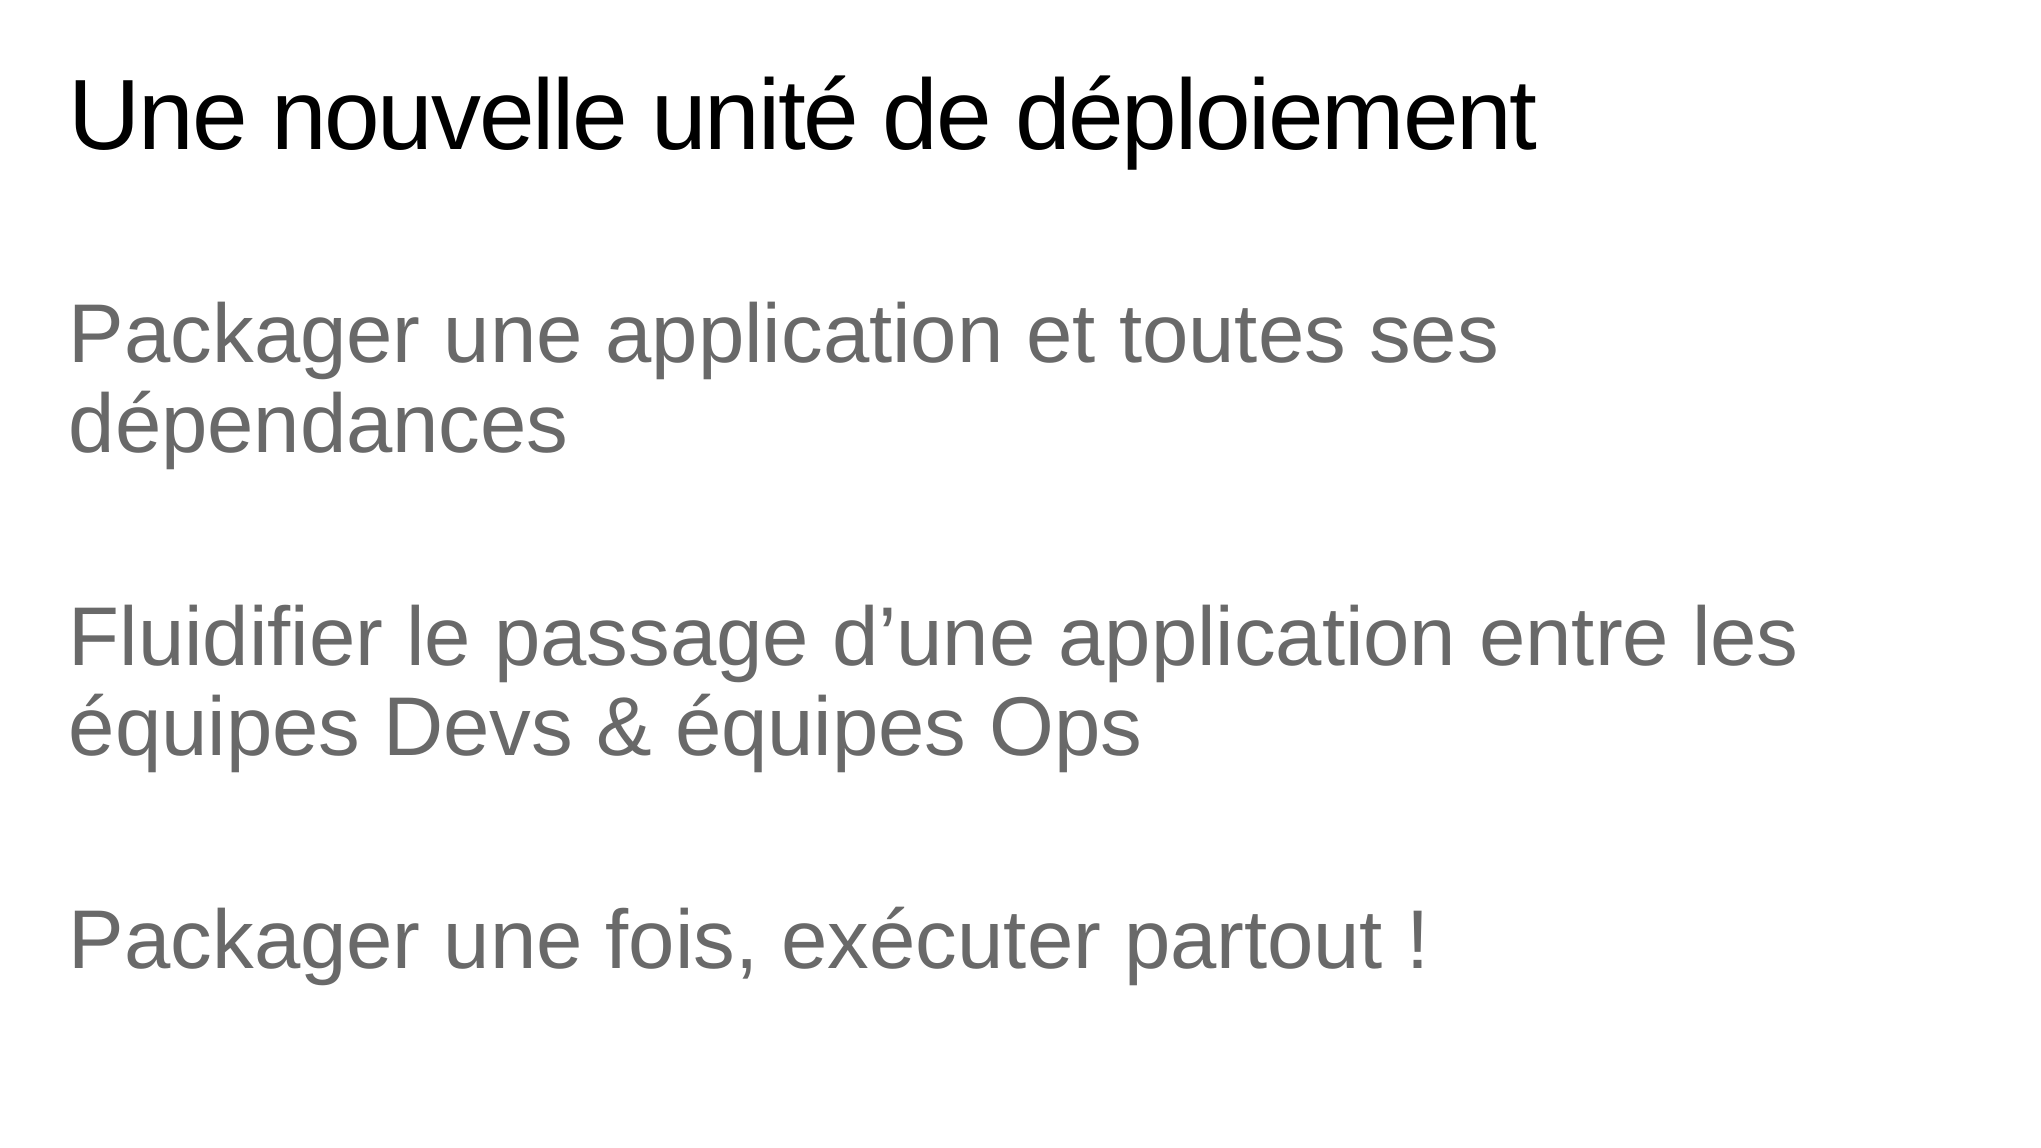

# Une nouvelle unité de déploiement
Packager une application et toutes ses dépendances

Fluidifier le passage d’une application entre les équipes Devs & équipes Ops

Packager une fois, exécuter partout !